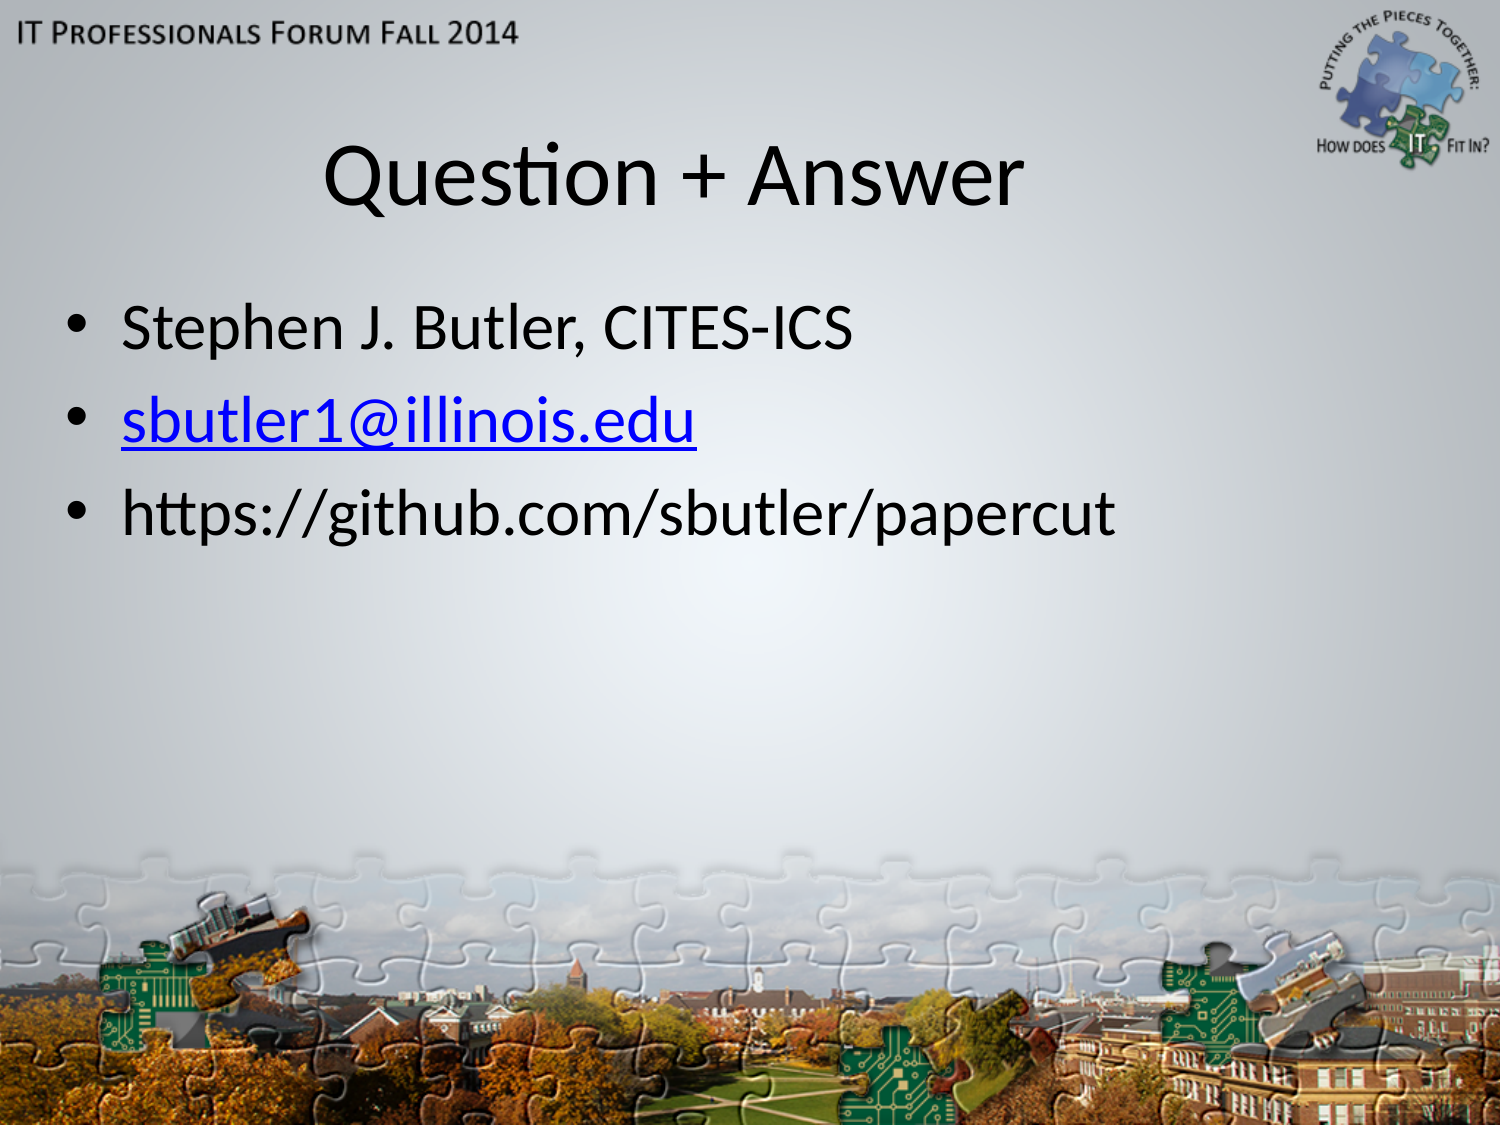

# Question + Answer
Stephen J. Butler, CITES-ICS
sbutler1@illinois.edu
https://github.com/sbutler/papercut